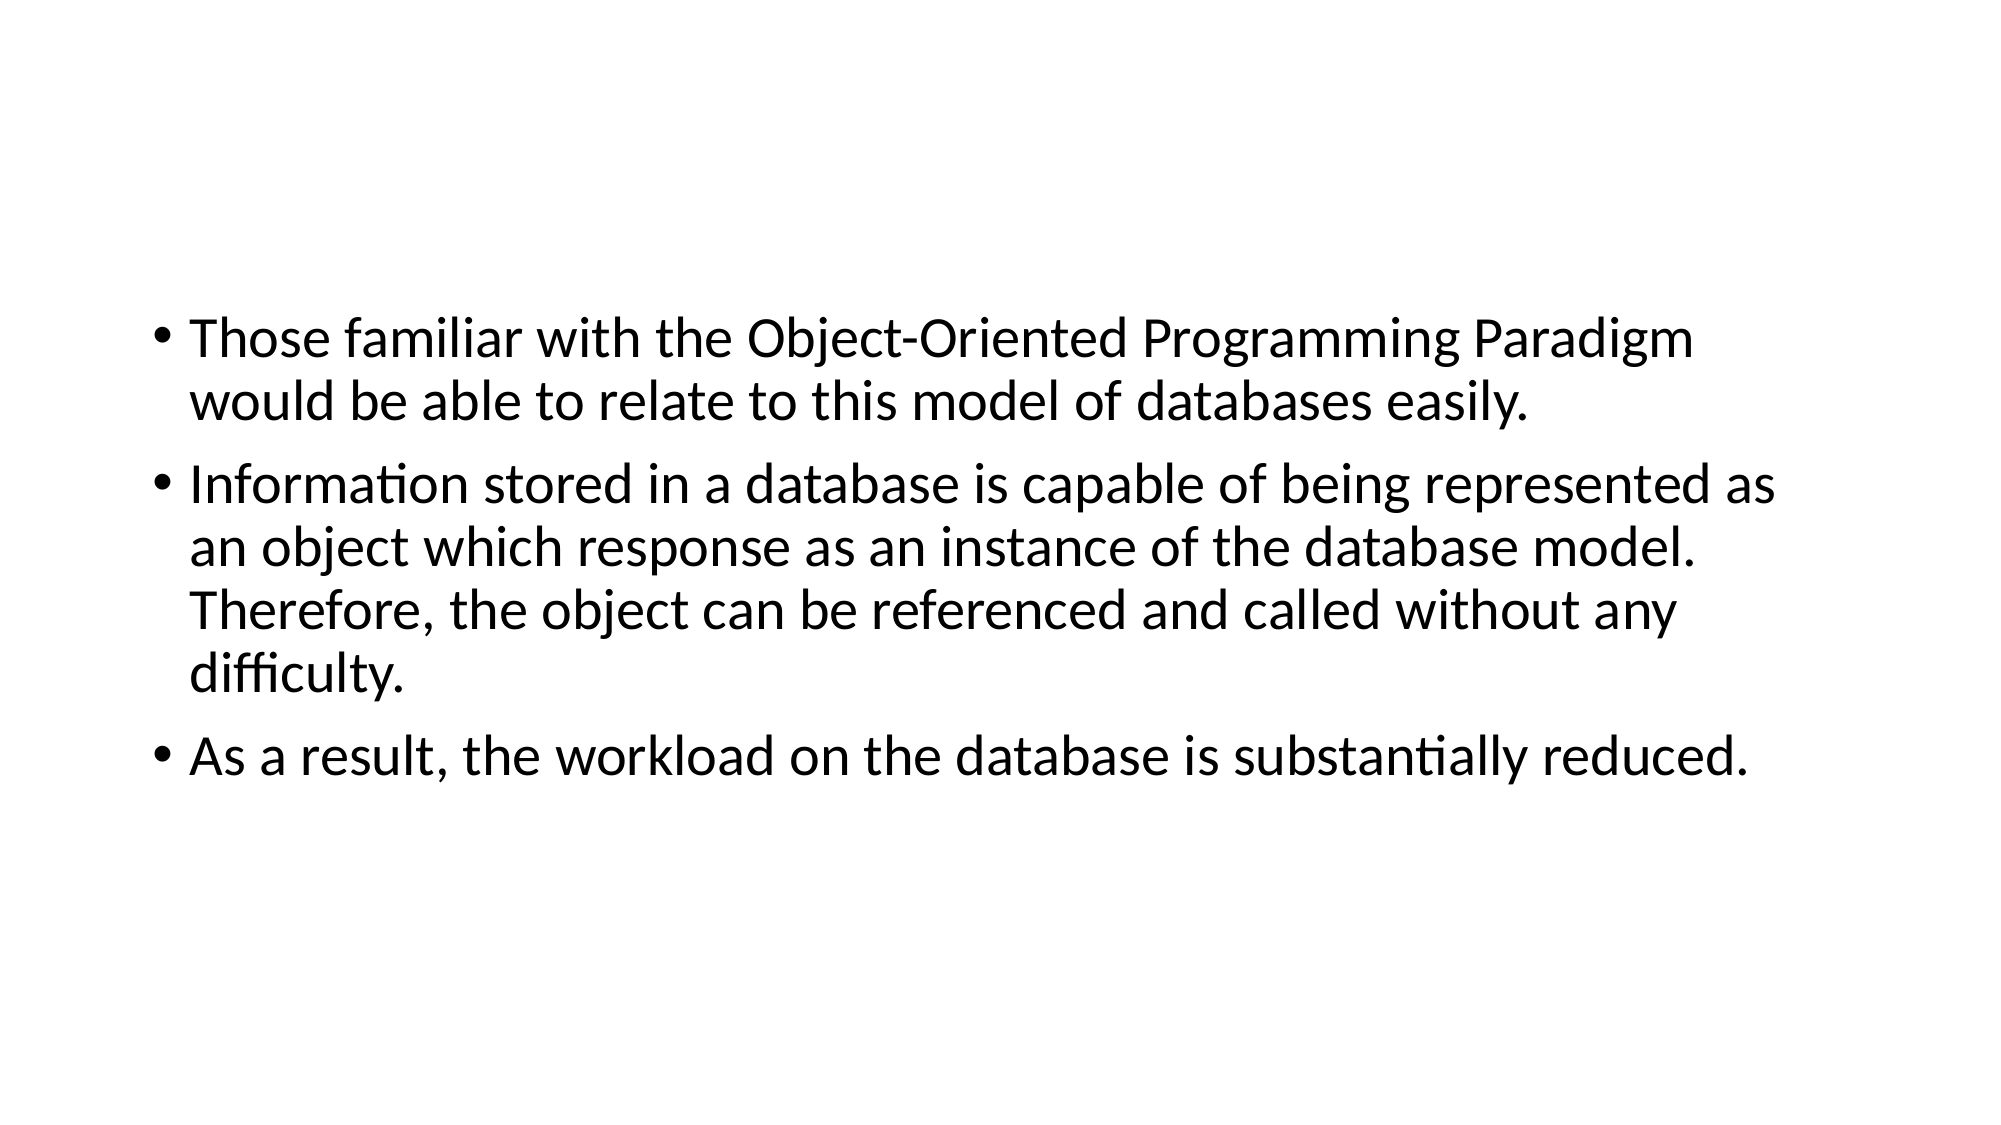

#
Those familiar with the Object-Oriented Programming Paradigm would be able to relate to this model of databases easily.
Information stored in a database is capable of being represented as an object which response as an instance of the database model. Therefore, the object can be referenced and called without any difficulty.
As a result, the workload on the database is substantially reduced.